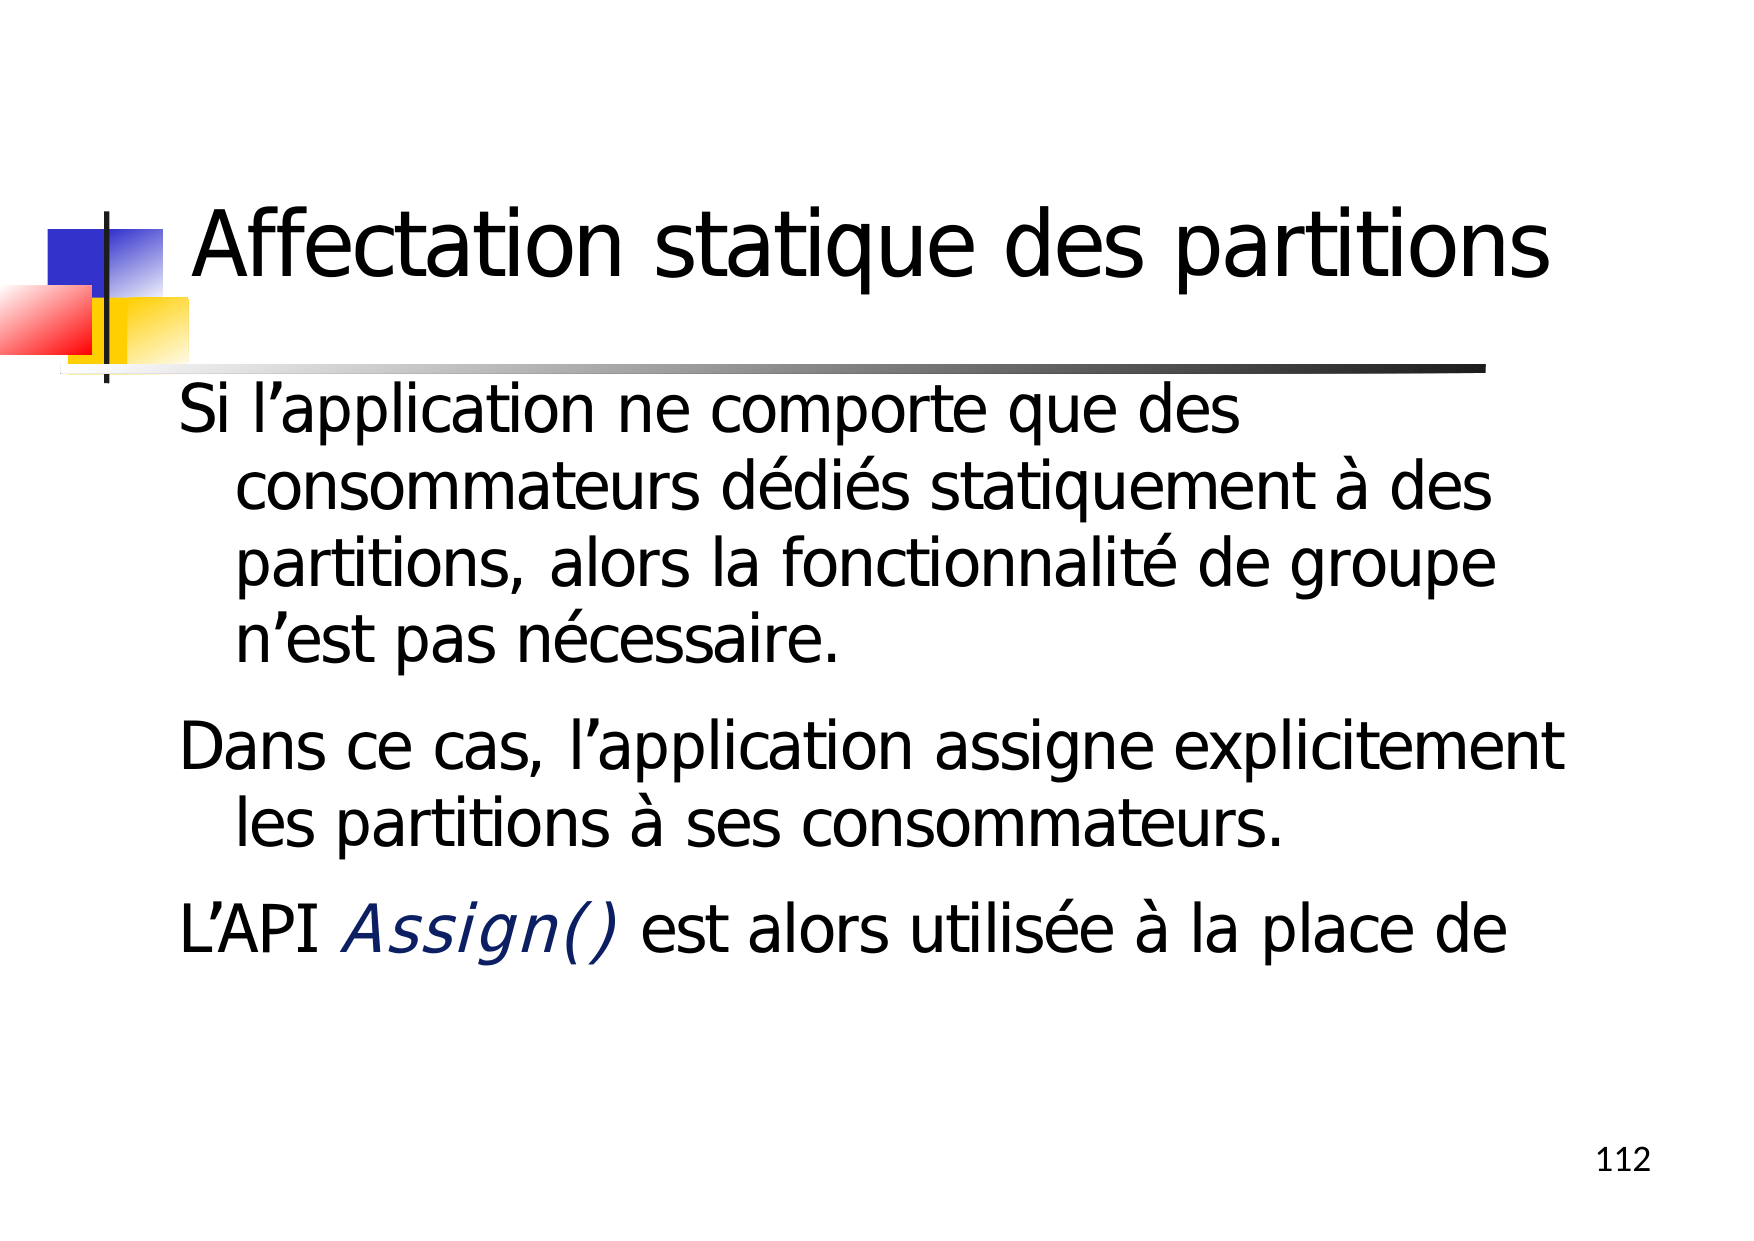

Affectation statique des partitions
Si l’application ne comporte que des consommateurs dédiés statiquement à des partitions, alors la fonctionnalité de groupe n’est pas nécessaire.
Dans ce cas, l’application assigne explicitement les partitions à ses consommateurs.
L’API Assign() est alors utilisée à la place de